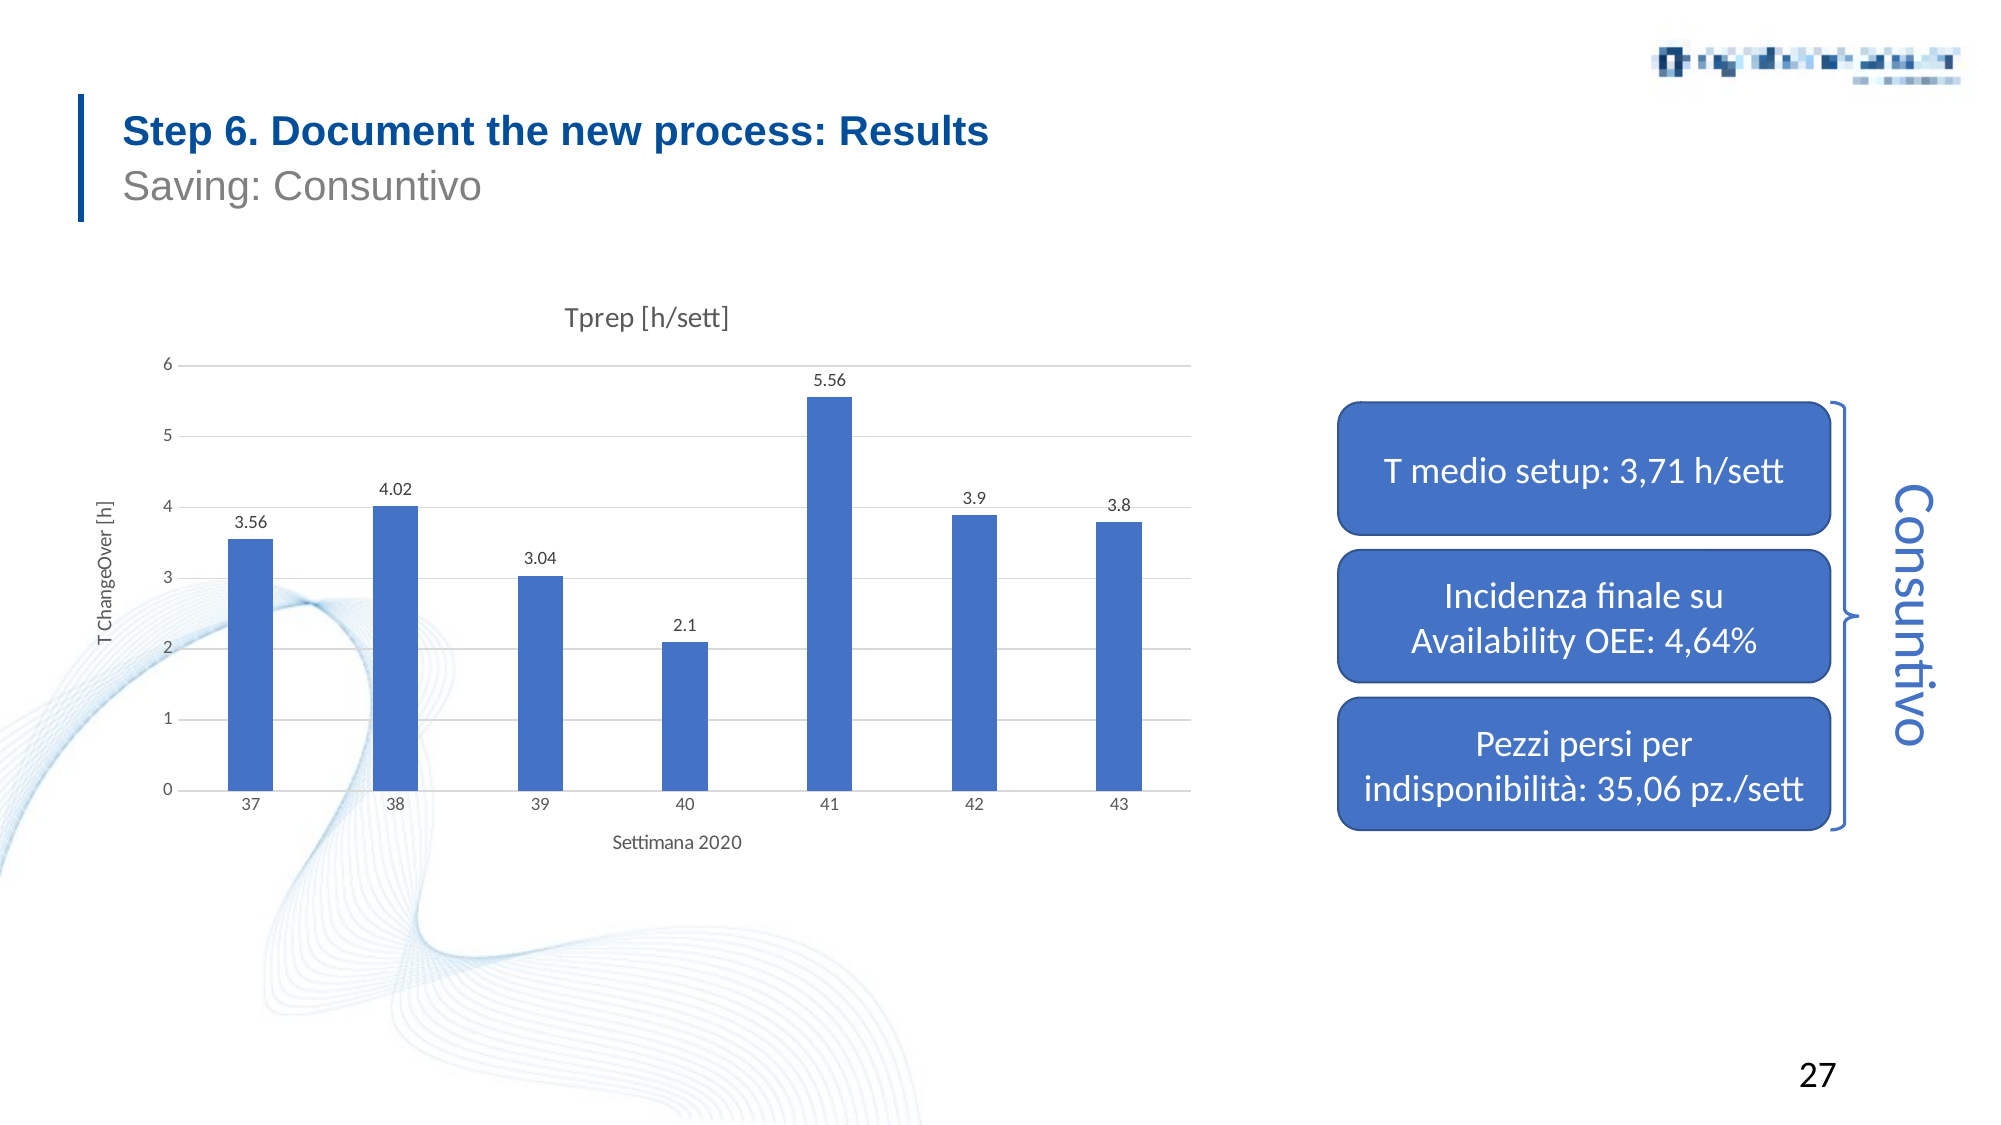

Step 6. Document the new process: Results
Saving: Consuntivo

### Chart:

| Category | Tprep [h/sett] |
|---|---|
| 37 | 3.56 |
| 38 | 4.02 |
| 39 | 3.04 |
| 40 | 2.1 |
| 41 | 5.56 |
| 42 | 3.9 |
| 43 | 3.8 |
T medio setup: 3,71 h/sett
Incidenza finale su Availability OEE: 4,64%
Consuntivo
Pezzi persi per indisponibilità: 35,06 pz./sett
27